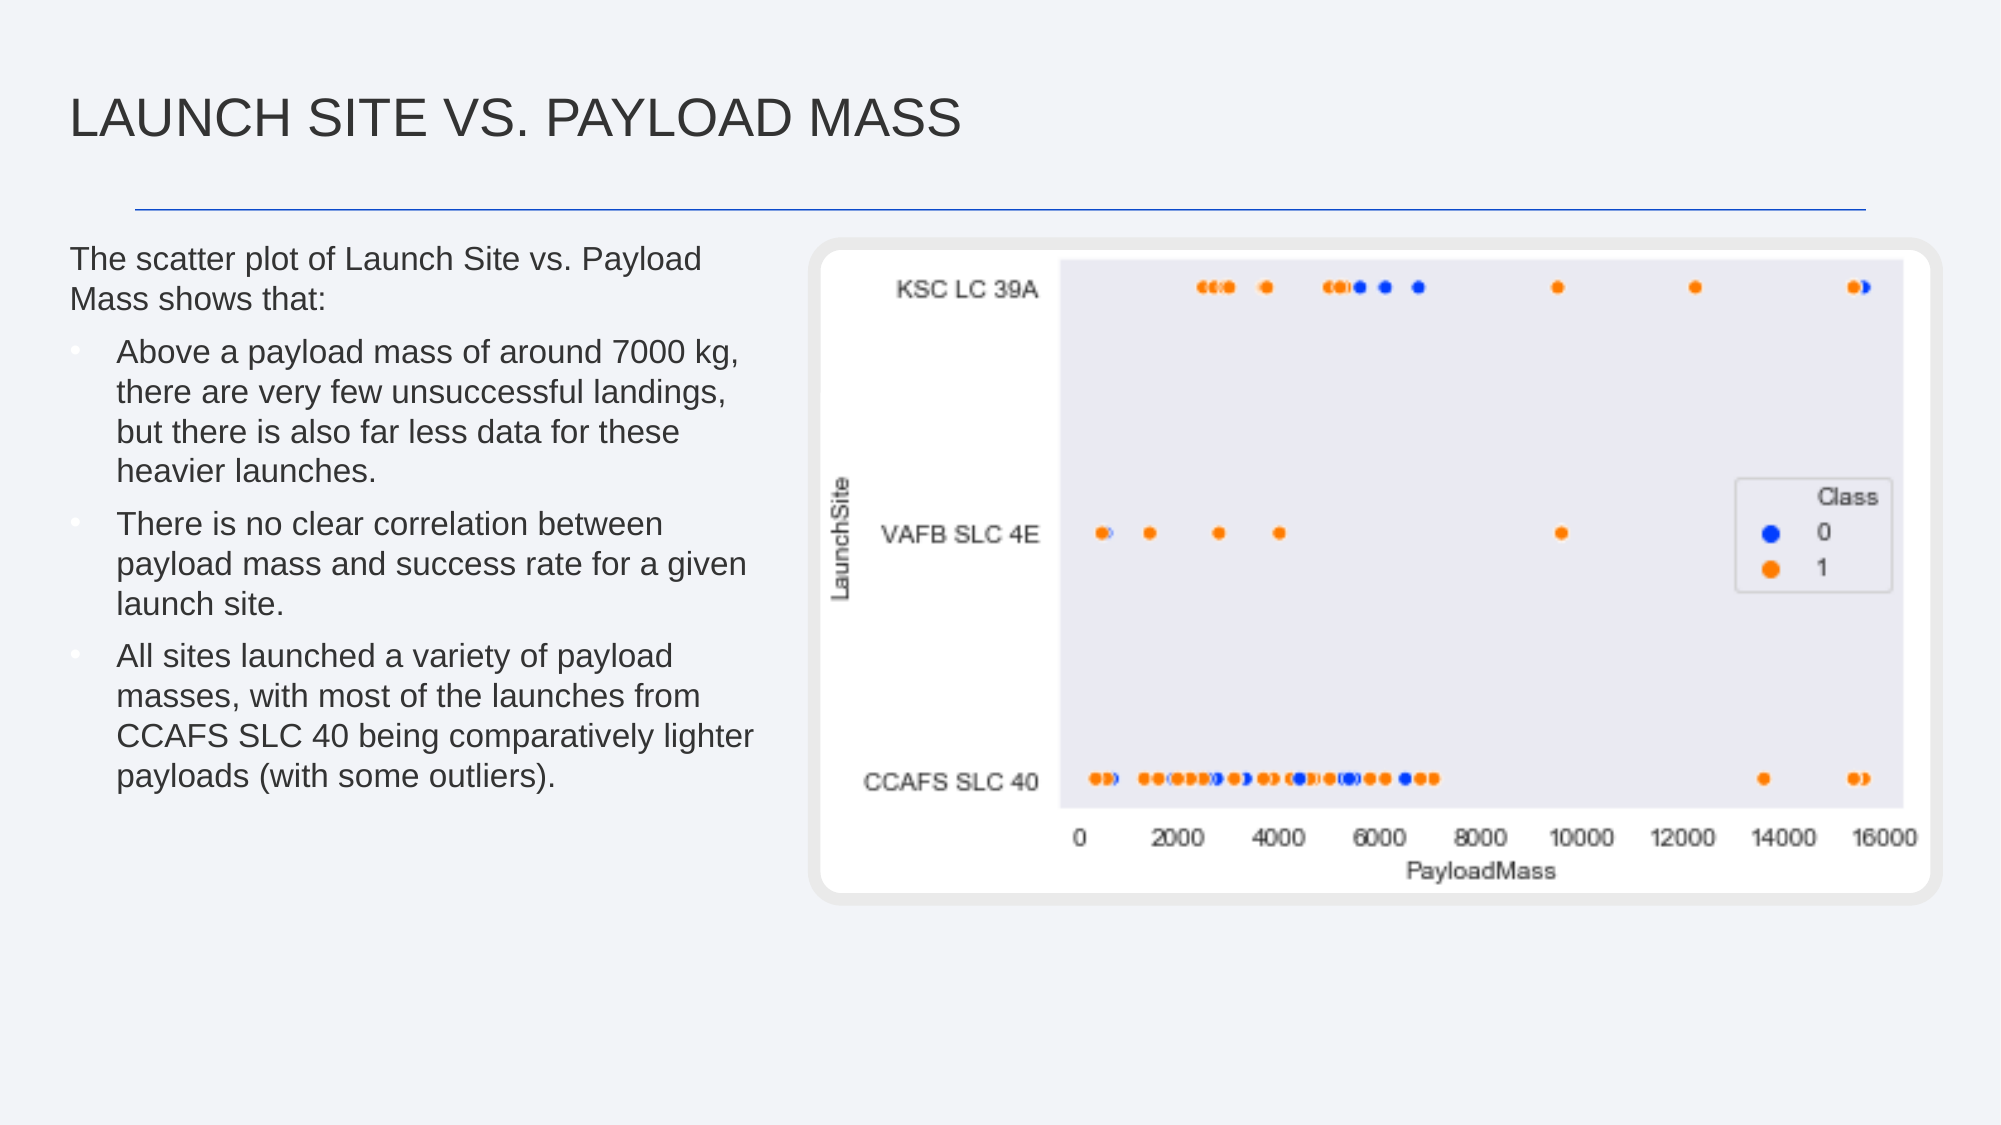

LAUNCH SITE vs. PAYLOAD MASS
The scatter plot of Launch Site vs. Payload Mass shows that:
Above a payload mass of around 7000 kg, there are very few unsuccessful landings, but there is also far less data for these heavier launches.
There is no clear correlation between payload mass and success rate for a given launch site.
All sites launched a variety of payload masses, with most of the launches from CCAFS SLC 40 being comparatively lighter payloads (with some outliers).